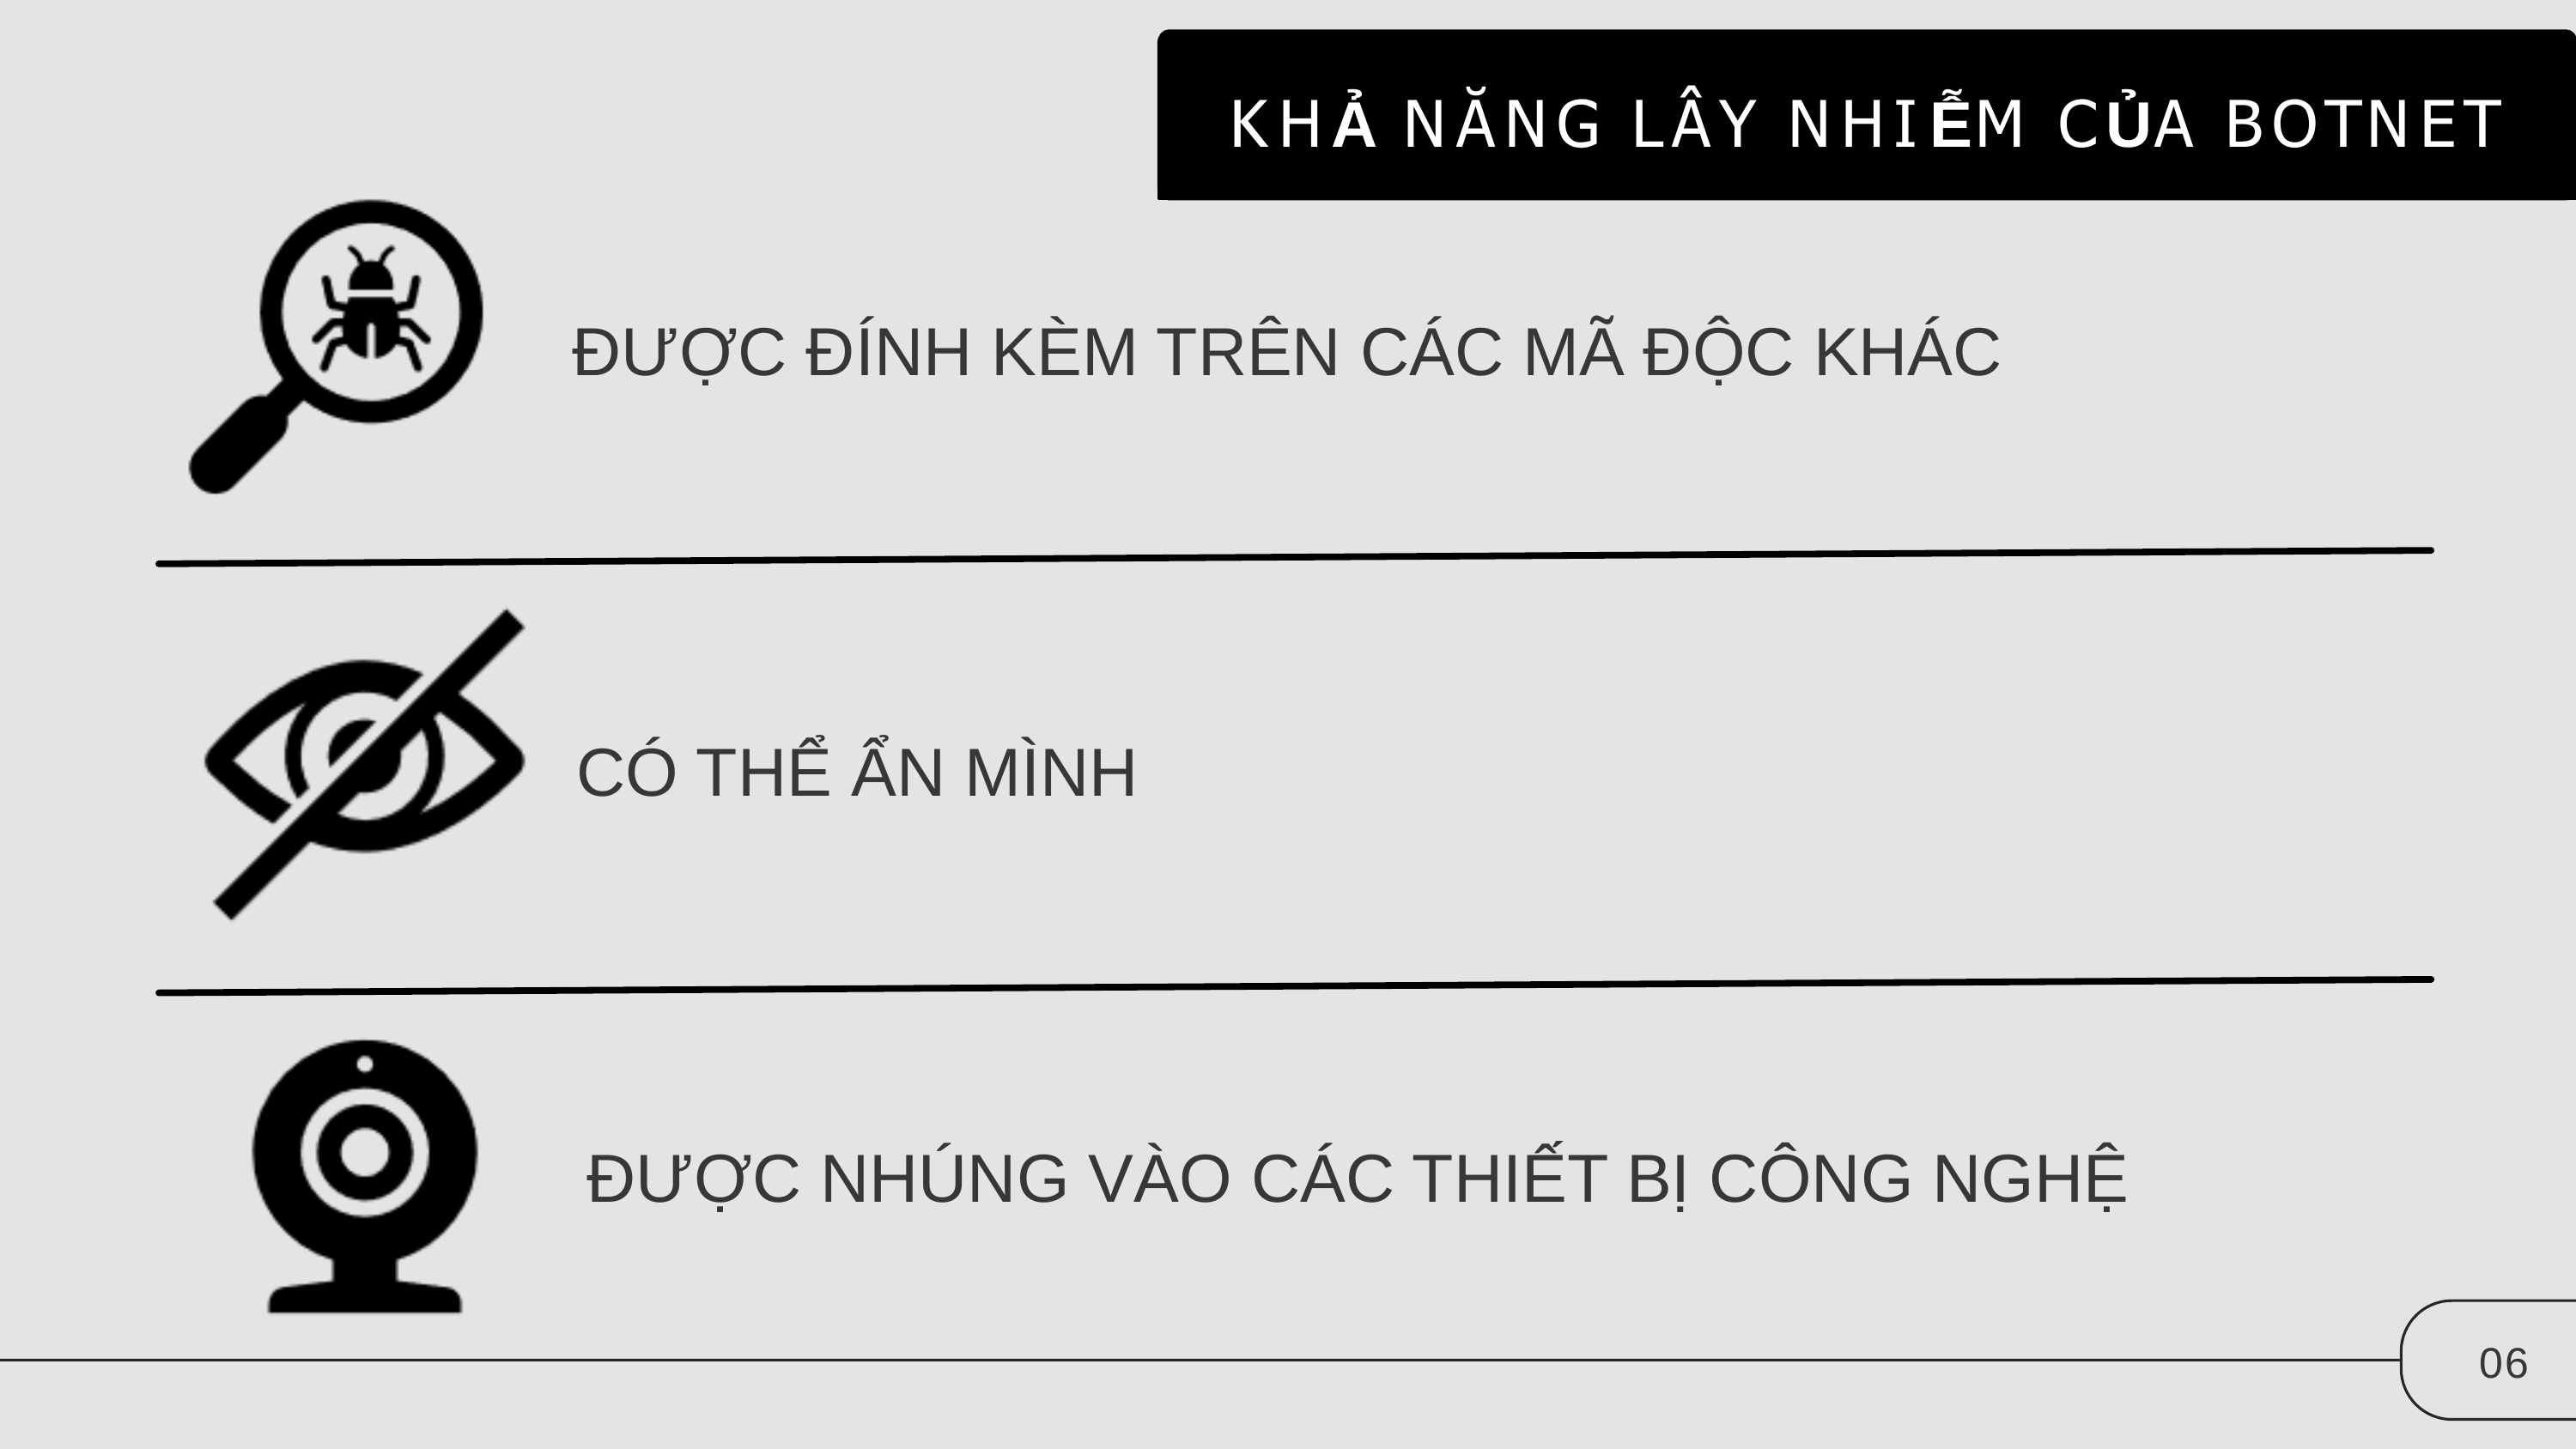

KHẢ NĂNG LÂY NHIỄM CỦA BOTNET

ĐƯỢC ĐÍNH KÈM TRÊN CÁC MÃ ĐỘC KHÁC

CÓ THỂ ẨN MÌNH

ĐƯỢC NHÚNG VÀO CÁC THIẾT BỊ CÔNG NGHỆ

06